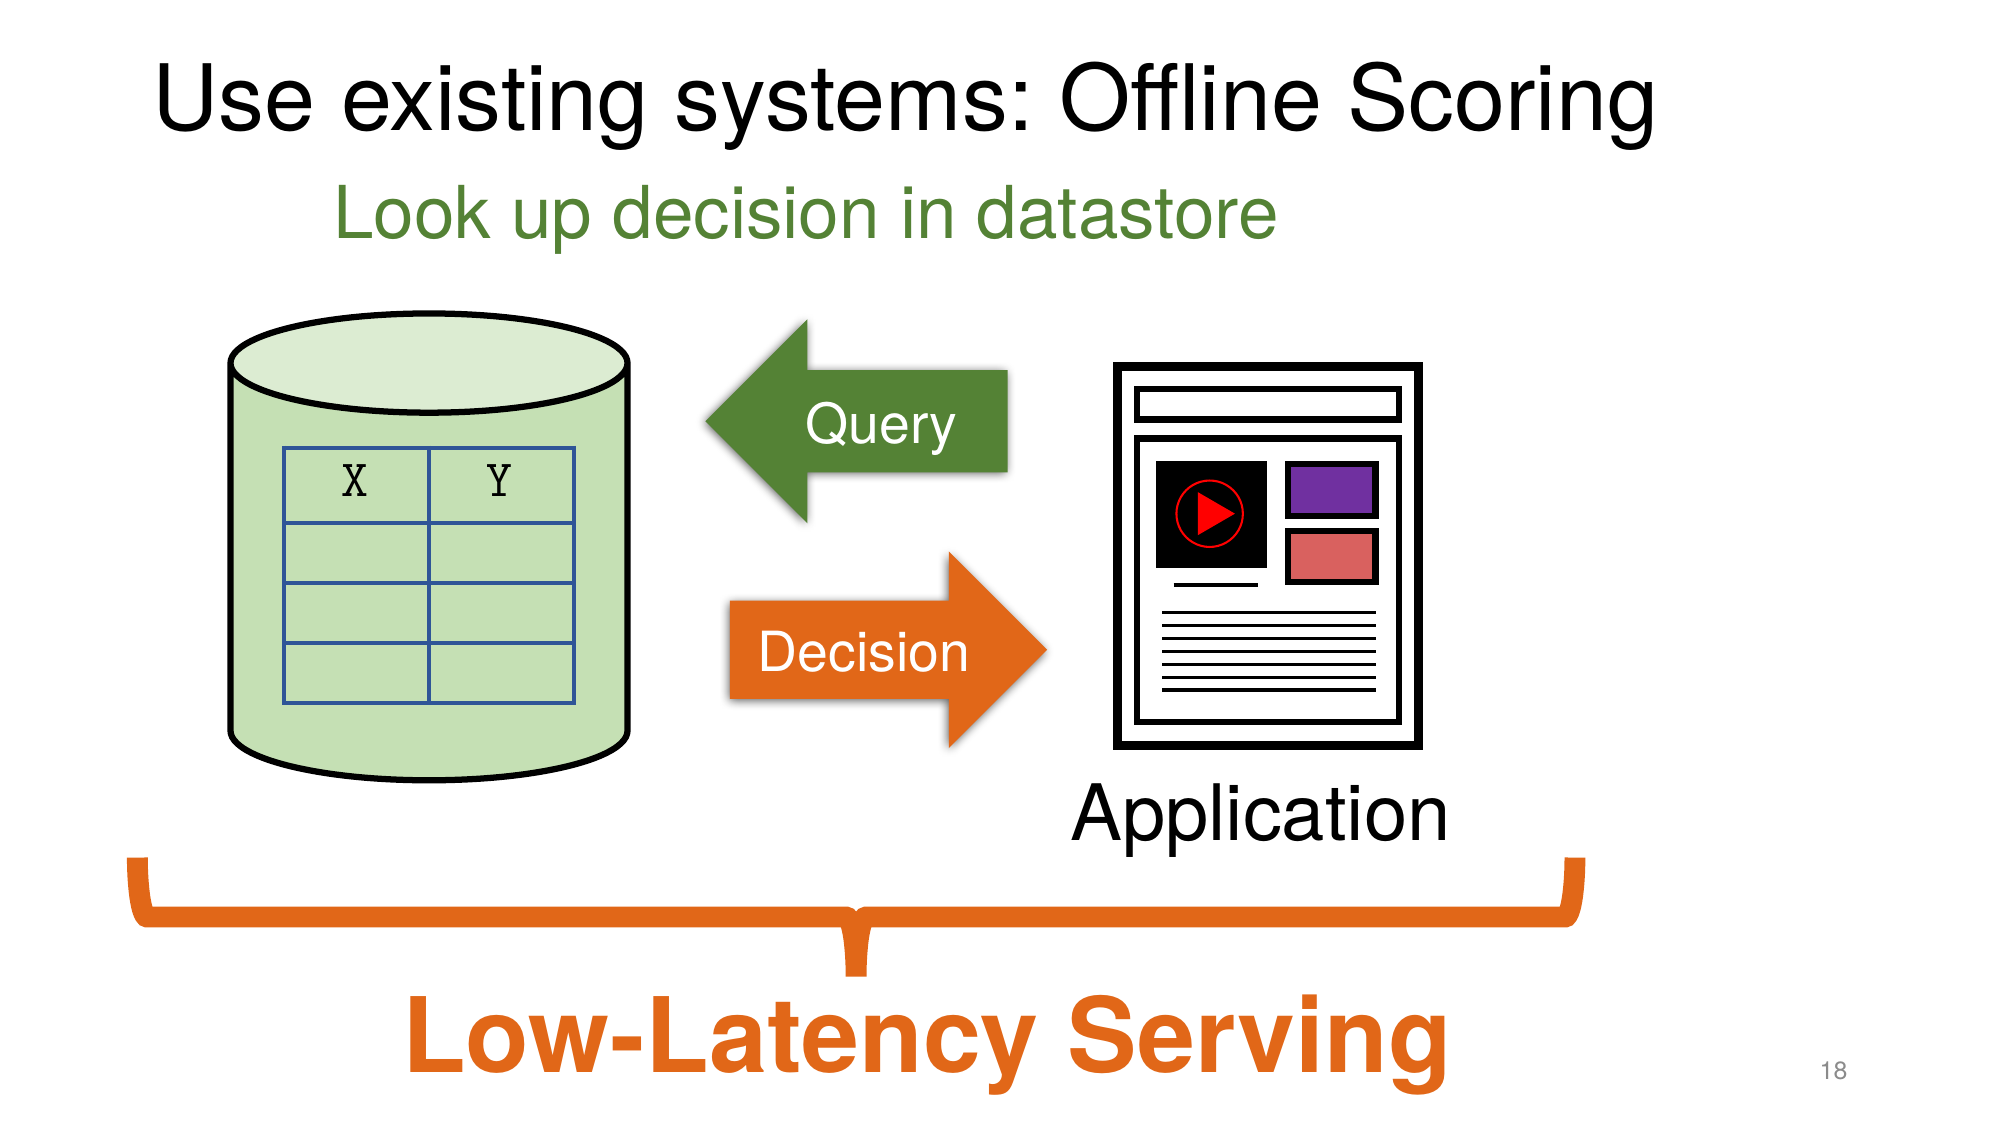

Use existing systems: Offline Scoring
Look up decision in datastore

Query

Application
| X | Y |
| --- | --- |
|  |  |
|  |  |
|  |  |

Decision
Low-Latency Serving
18